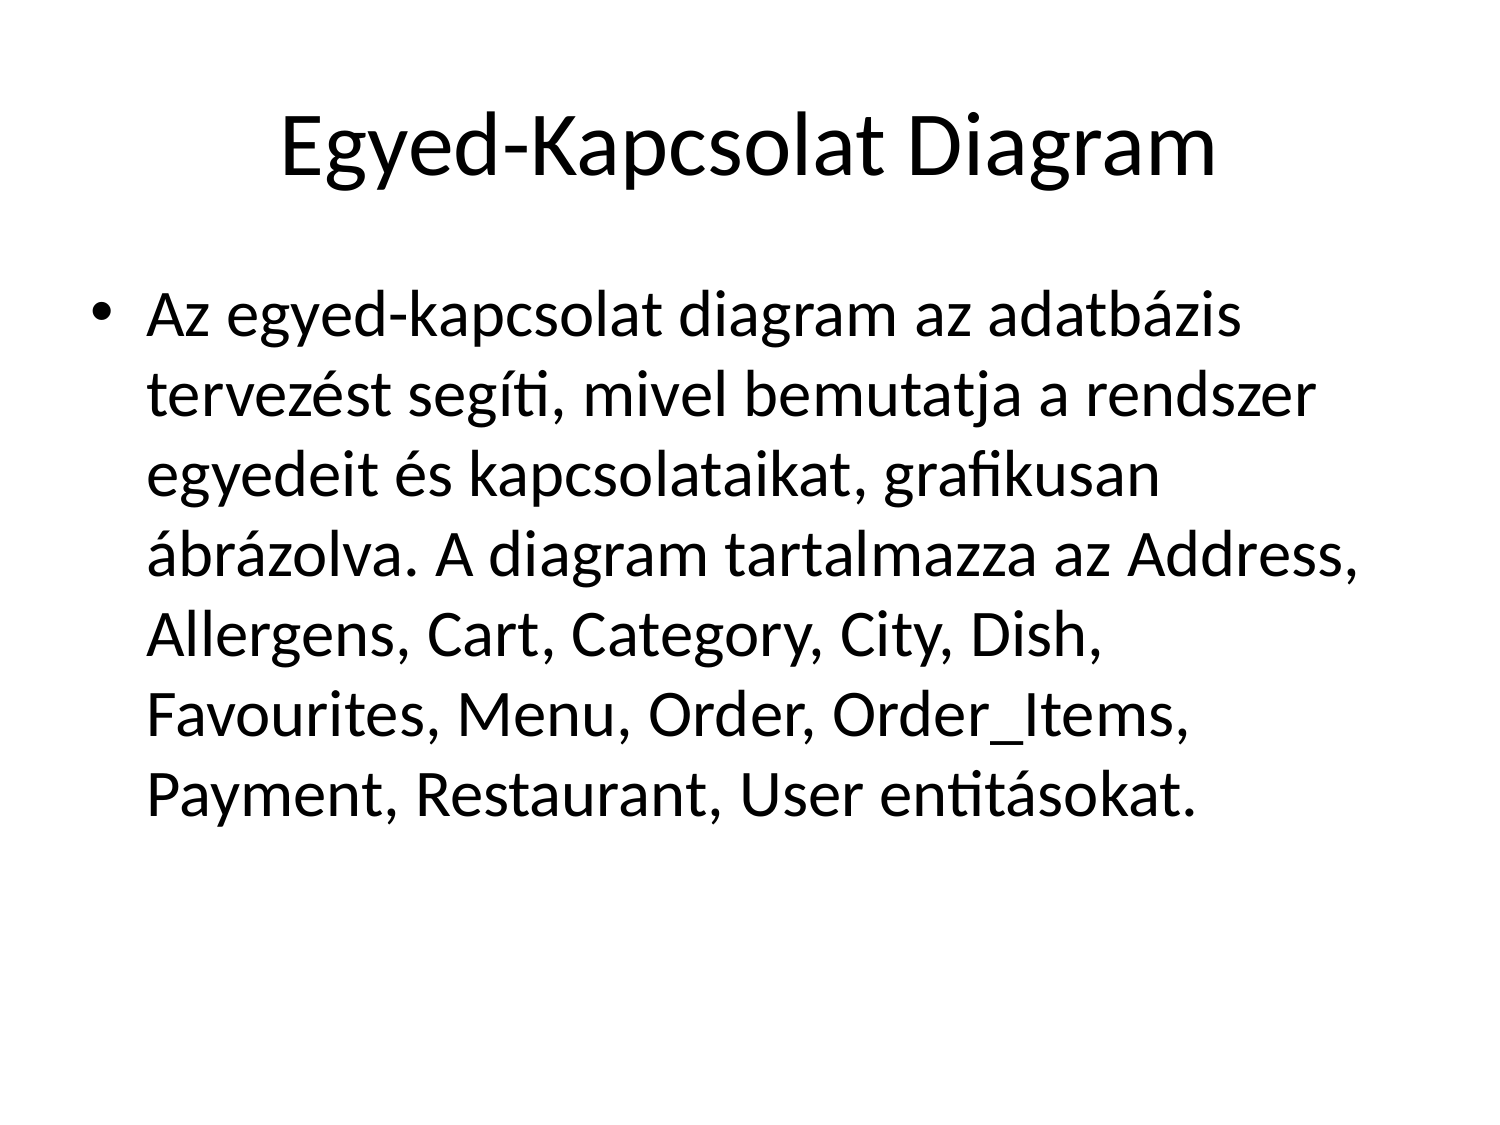

# Egyed-Kapcsolat Diagram
Az egyed-kapcsolat diagram az adatbázis tervezést segíti, mivel bemutatja a rendszer egyedeit és kapcsolataikat, grafikusan ábrázolva. A diagram tartalmazza az Address, Allergens, Cart, Category, City, Dish, Favourites, Menu, Order, Order_Items, Payment, Restaurant, User entitásokat.